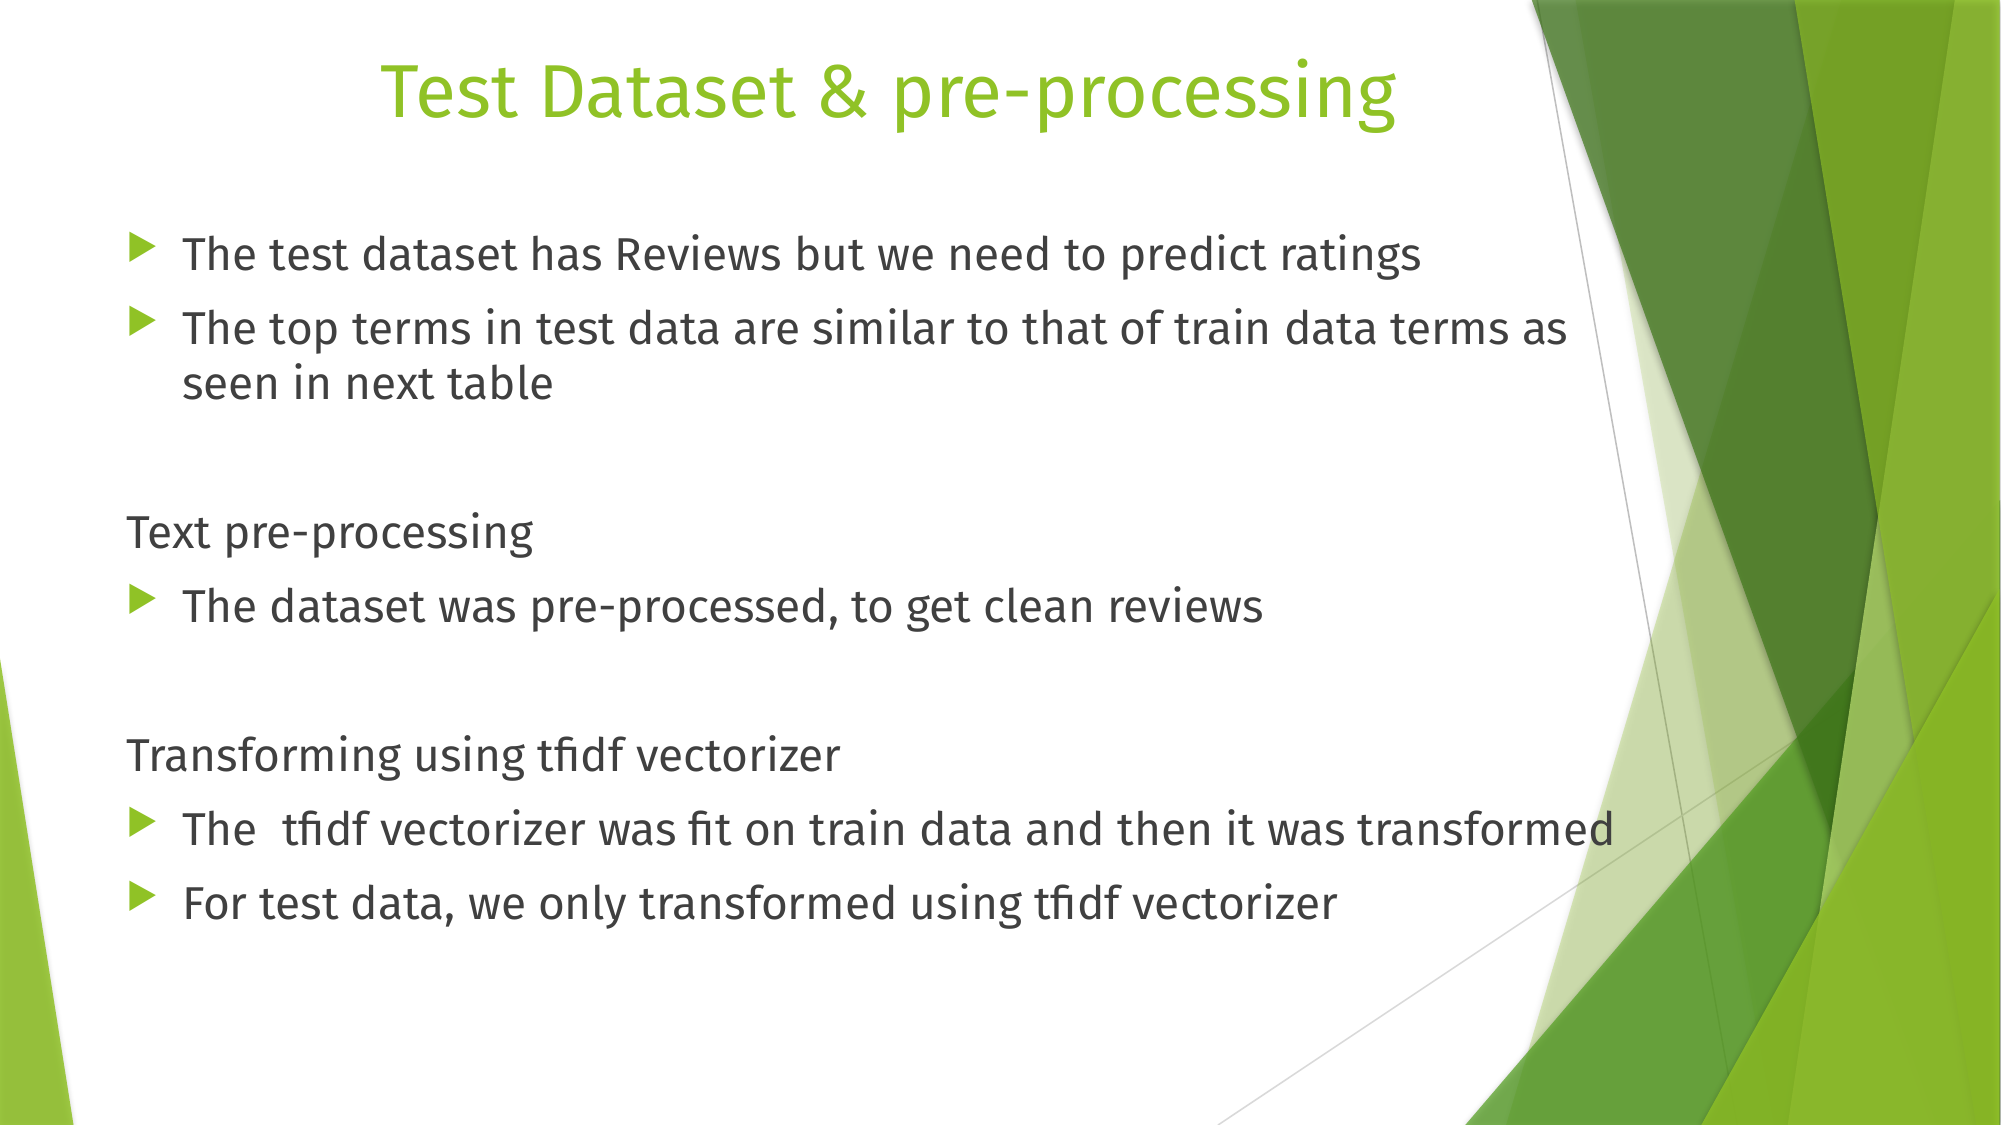

# Test Dataset & pre-processing
The test dataset has Reviews but we need to predict ratings
The top terms in test data are similar to that of train data terms as seen in next table

Text pre-processing
The dataset was pre-processed, to get clean reviews

Transforming using tfidf vectorizer
The  tfidf vectorizer was fit on train data and then it was transformed
For test data, we only transformed using tfidf vectorizer